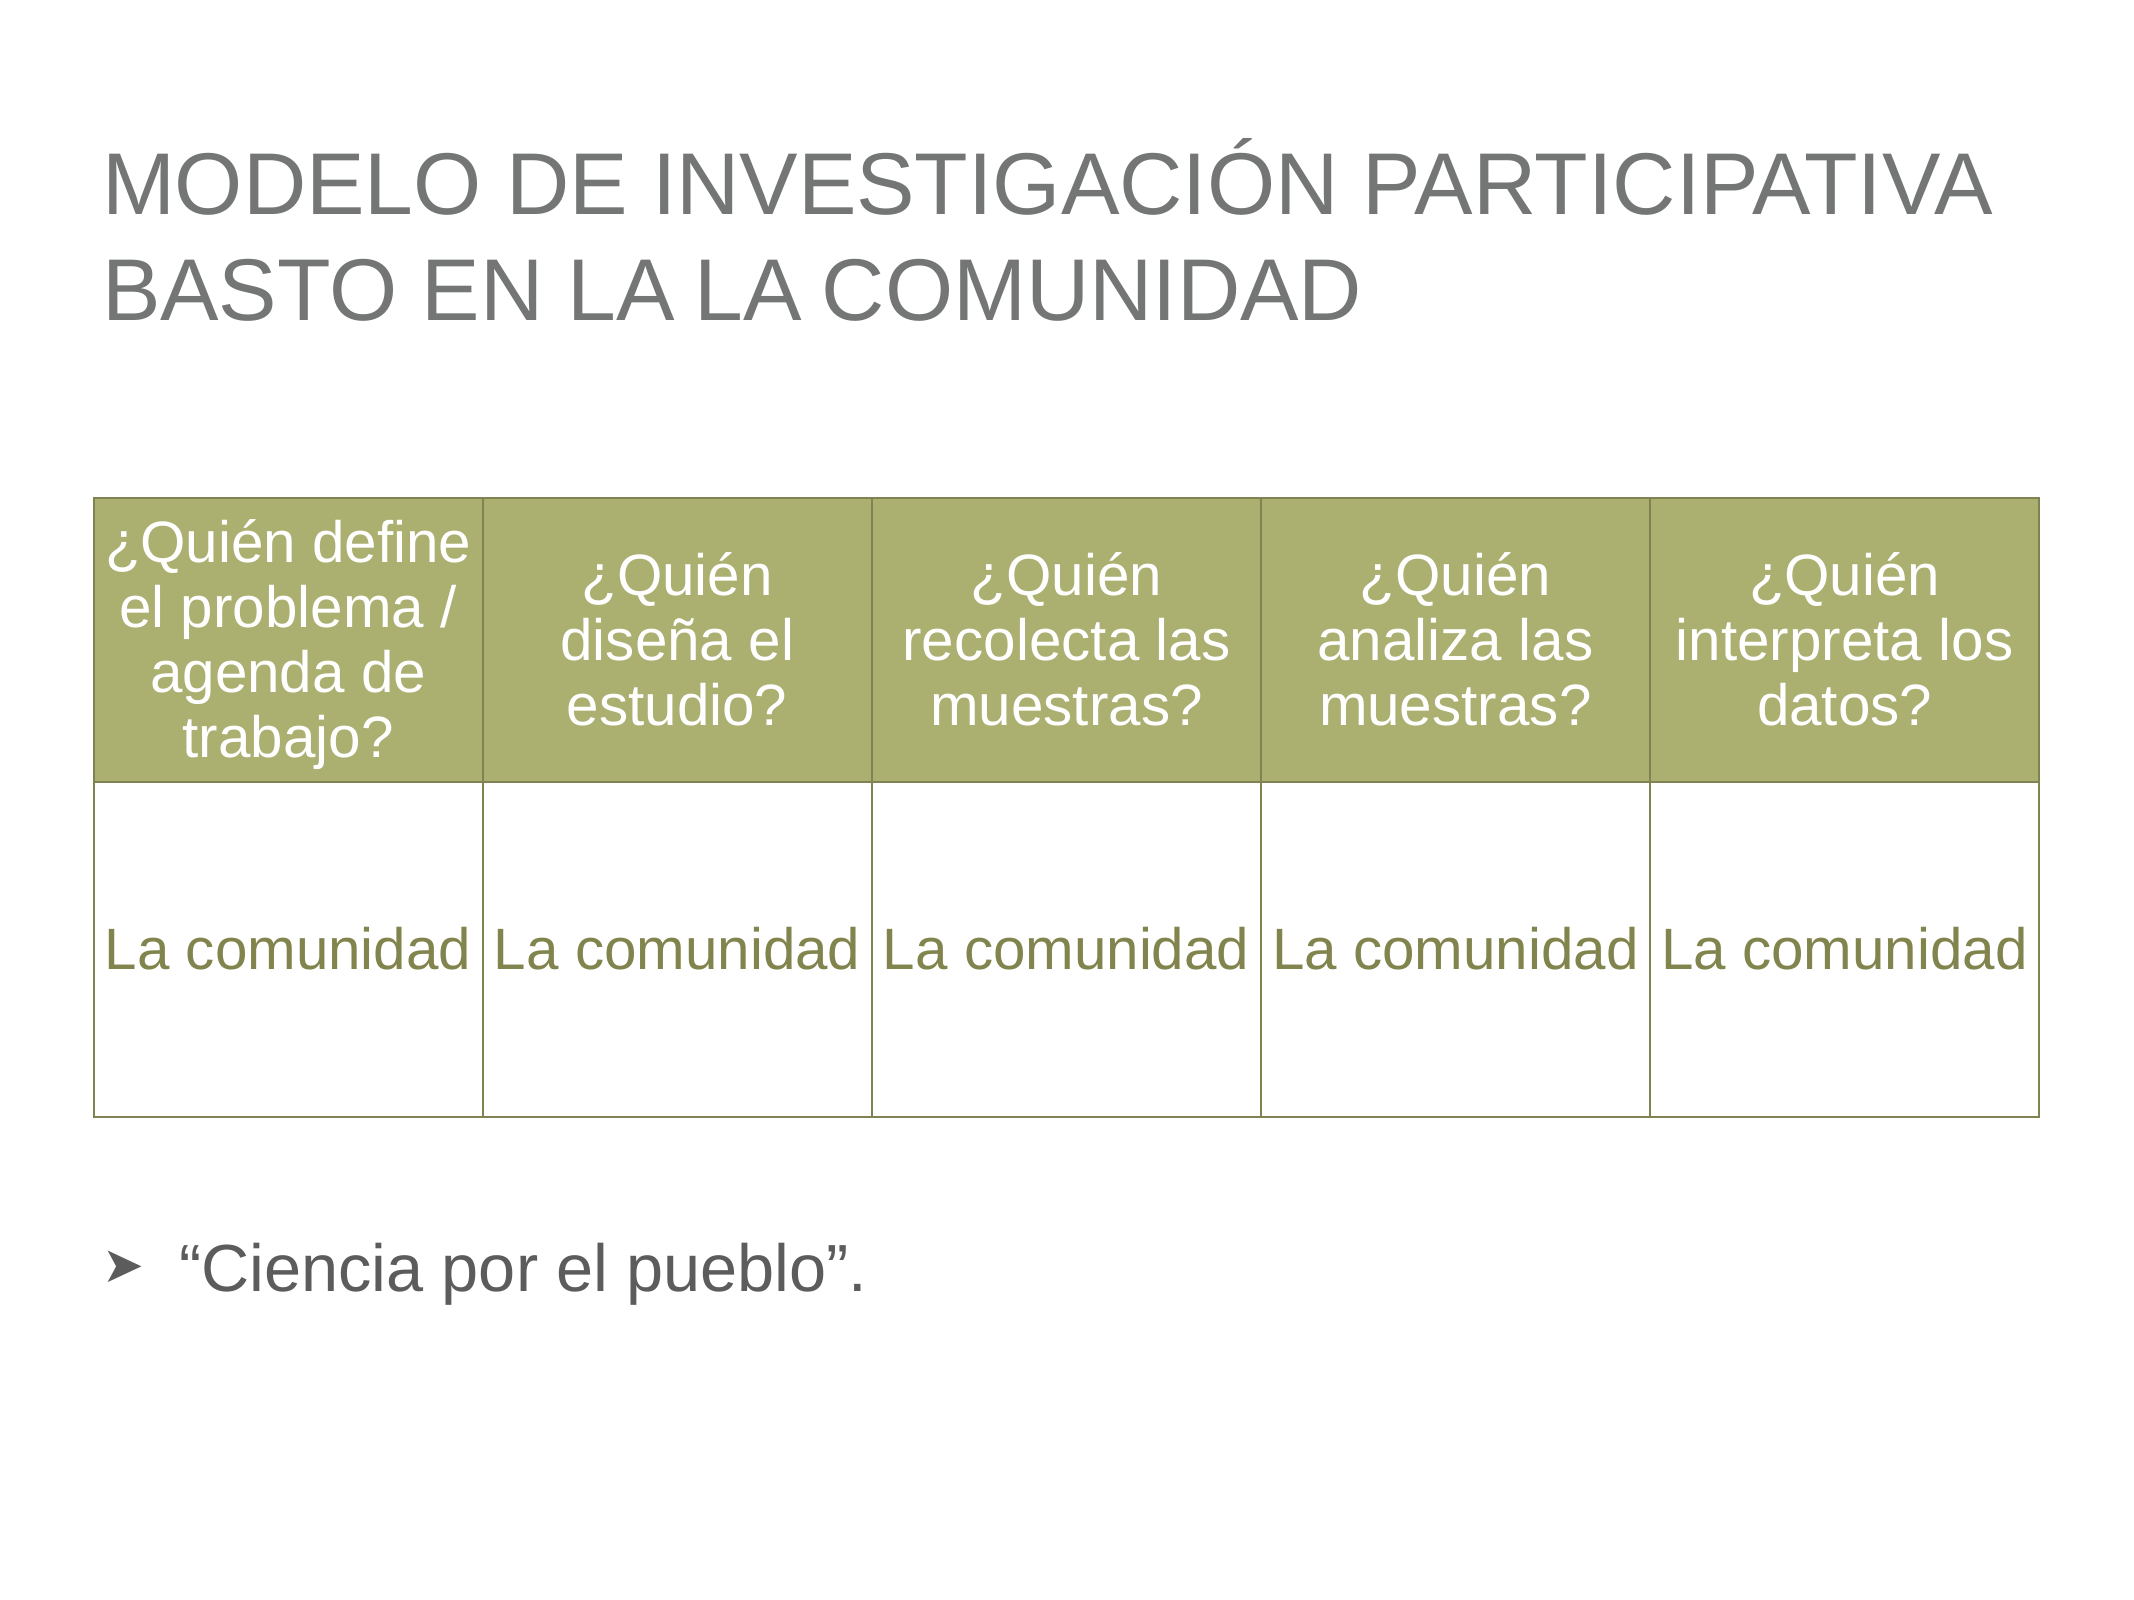

# Modelo de investigación participativa basto en la la comunidad

| ¿Quién define el problema / agenda de trabajo? | ¿Quién diseña el estudio? | ¿Quién recolecta las muestras? | ¿Quién analiza las muestras? | ¿Quién interpreta los datos? |
| --- | --- | --- | --- | --- |
| La comunidad | La comunidad | La comunidad | La comunidad | La comunidad |
“Ciencia por el pueblo”.